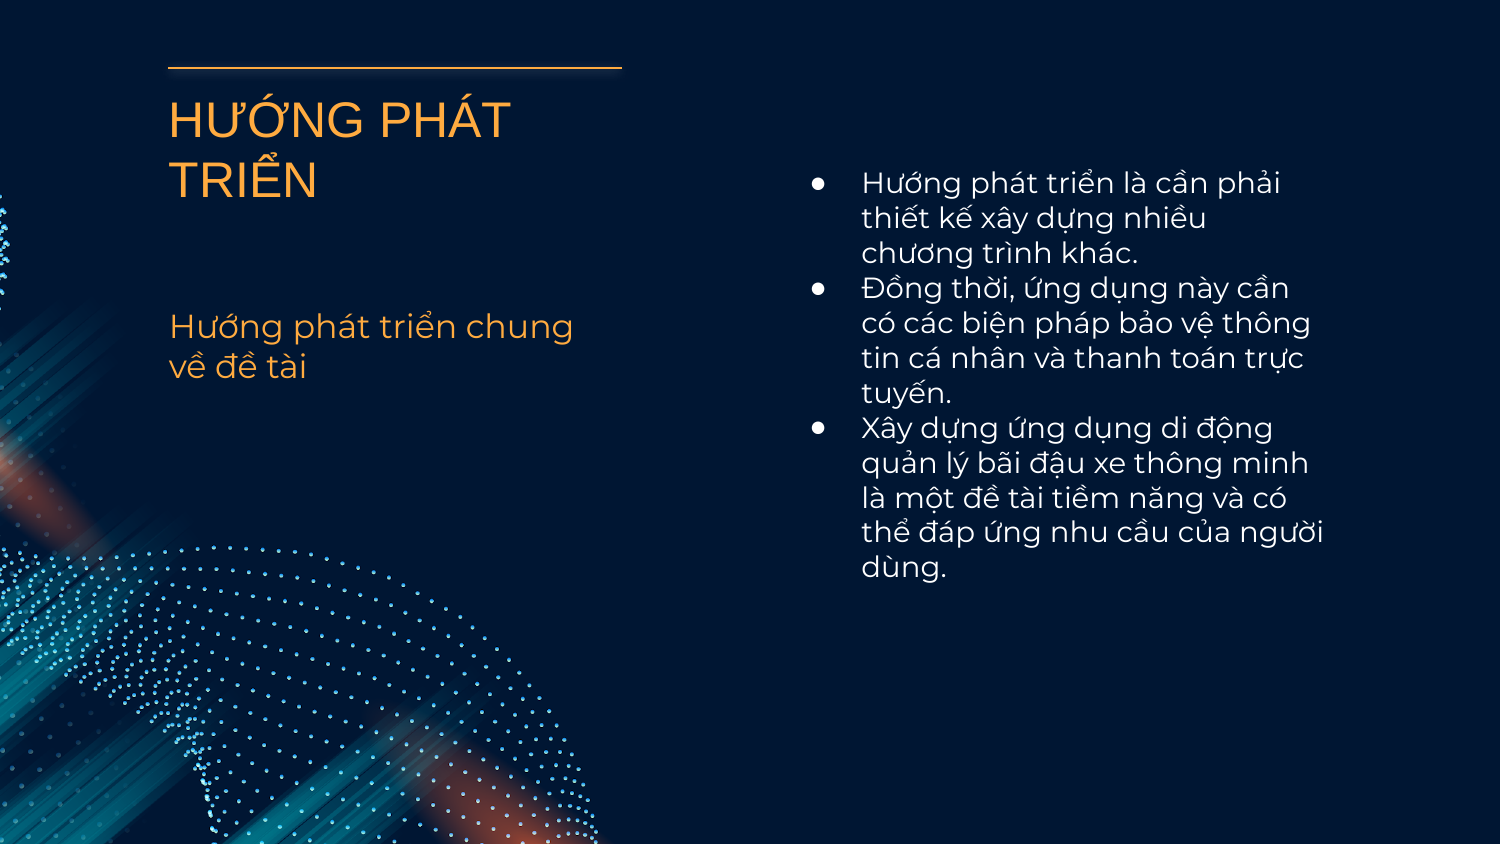

# HƯỚNG PHÁT TRIỂN
Hướng phát triển là cần phải thiết kế xây dựng nhiều chương trình khác.
Đồng thời, ứng dụng này cần có các biện pháp bảo vệ thông tin cá nhân và thanh toán trực tuyến.
Xây dựng ứng dụng di động quản lý bãi đậu xe thông minh là một đề tài tiềm năng và có thể đáp ứng nhu cầu của người dùng.
Hướng phát triển chung về đề tài